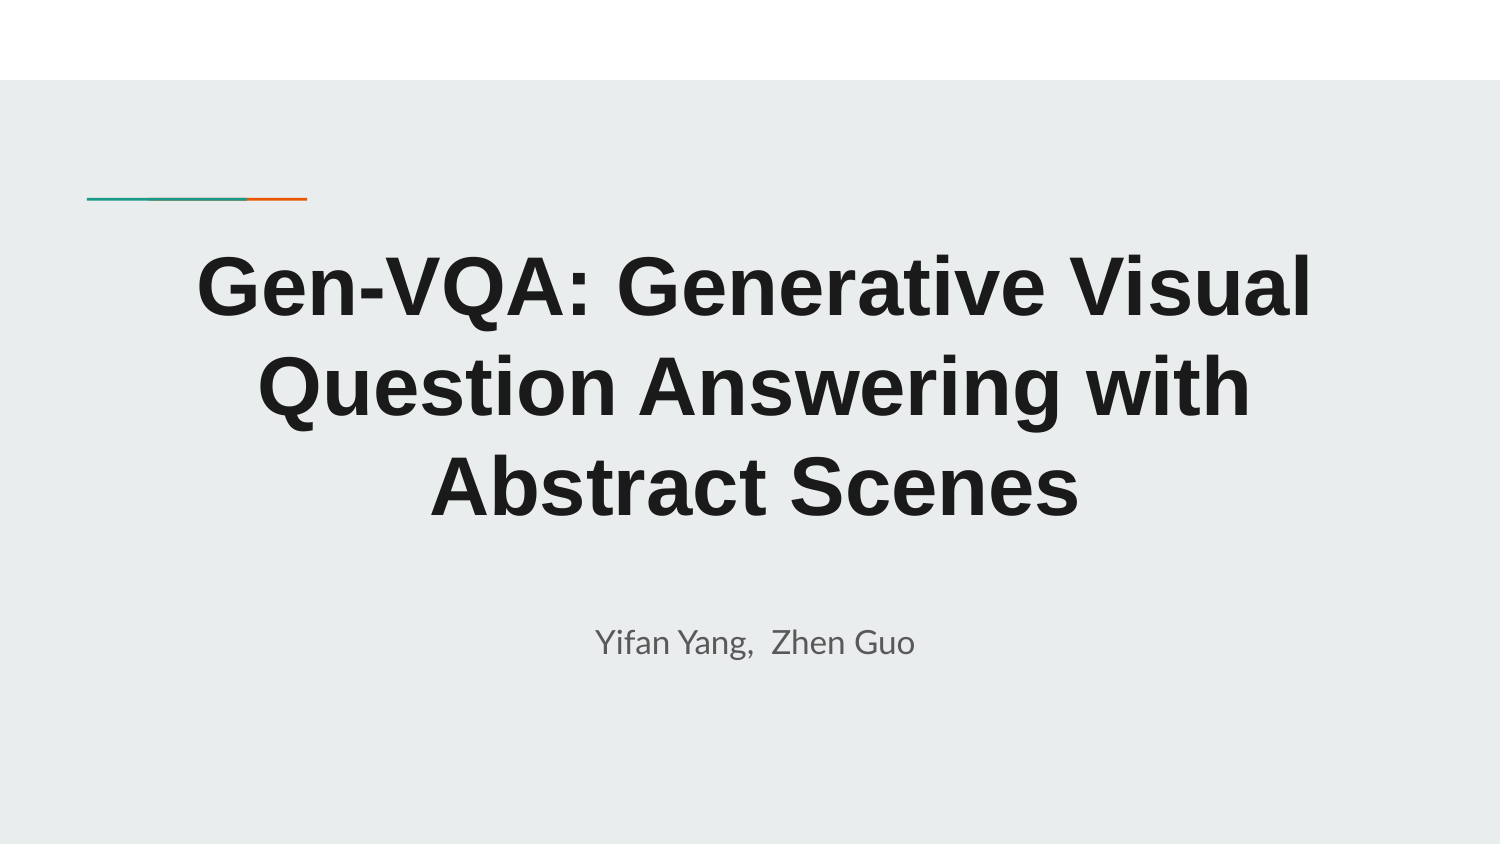

# Gen-VQA: Generative Visual Question Answering with Abstract Scenes
Yifan Yang,  Zhen Guo